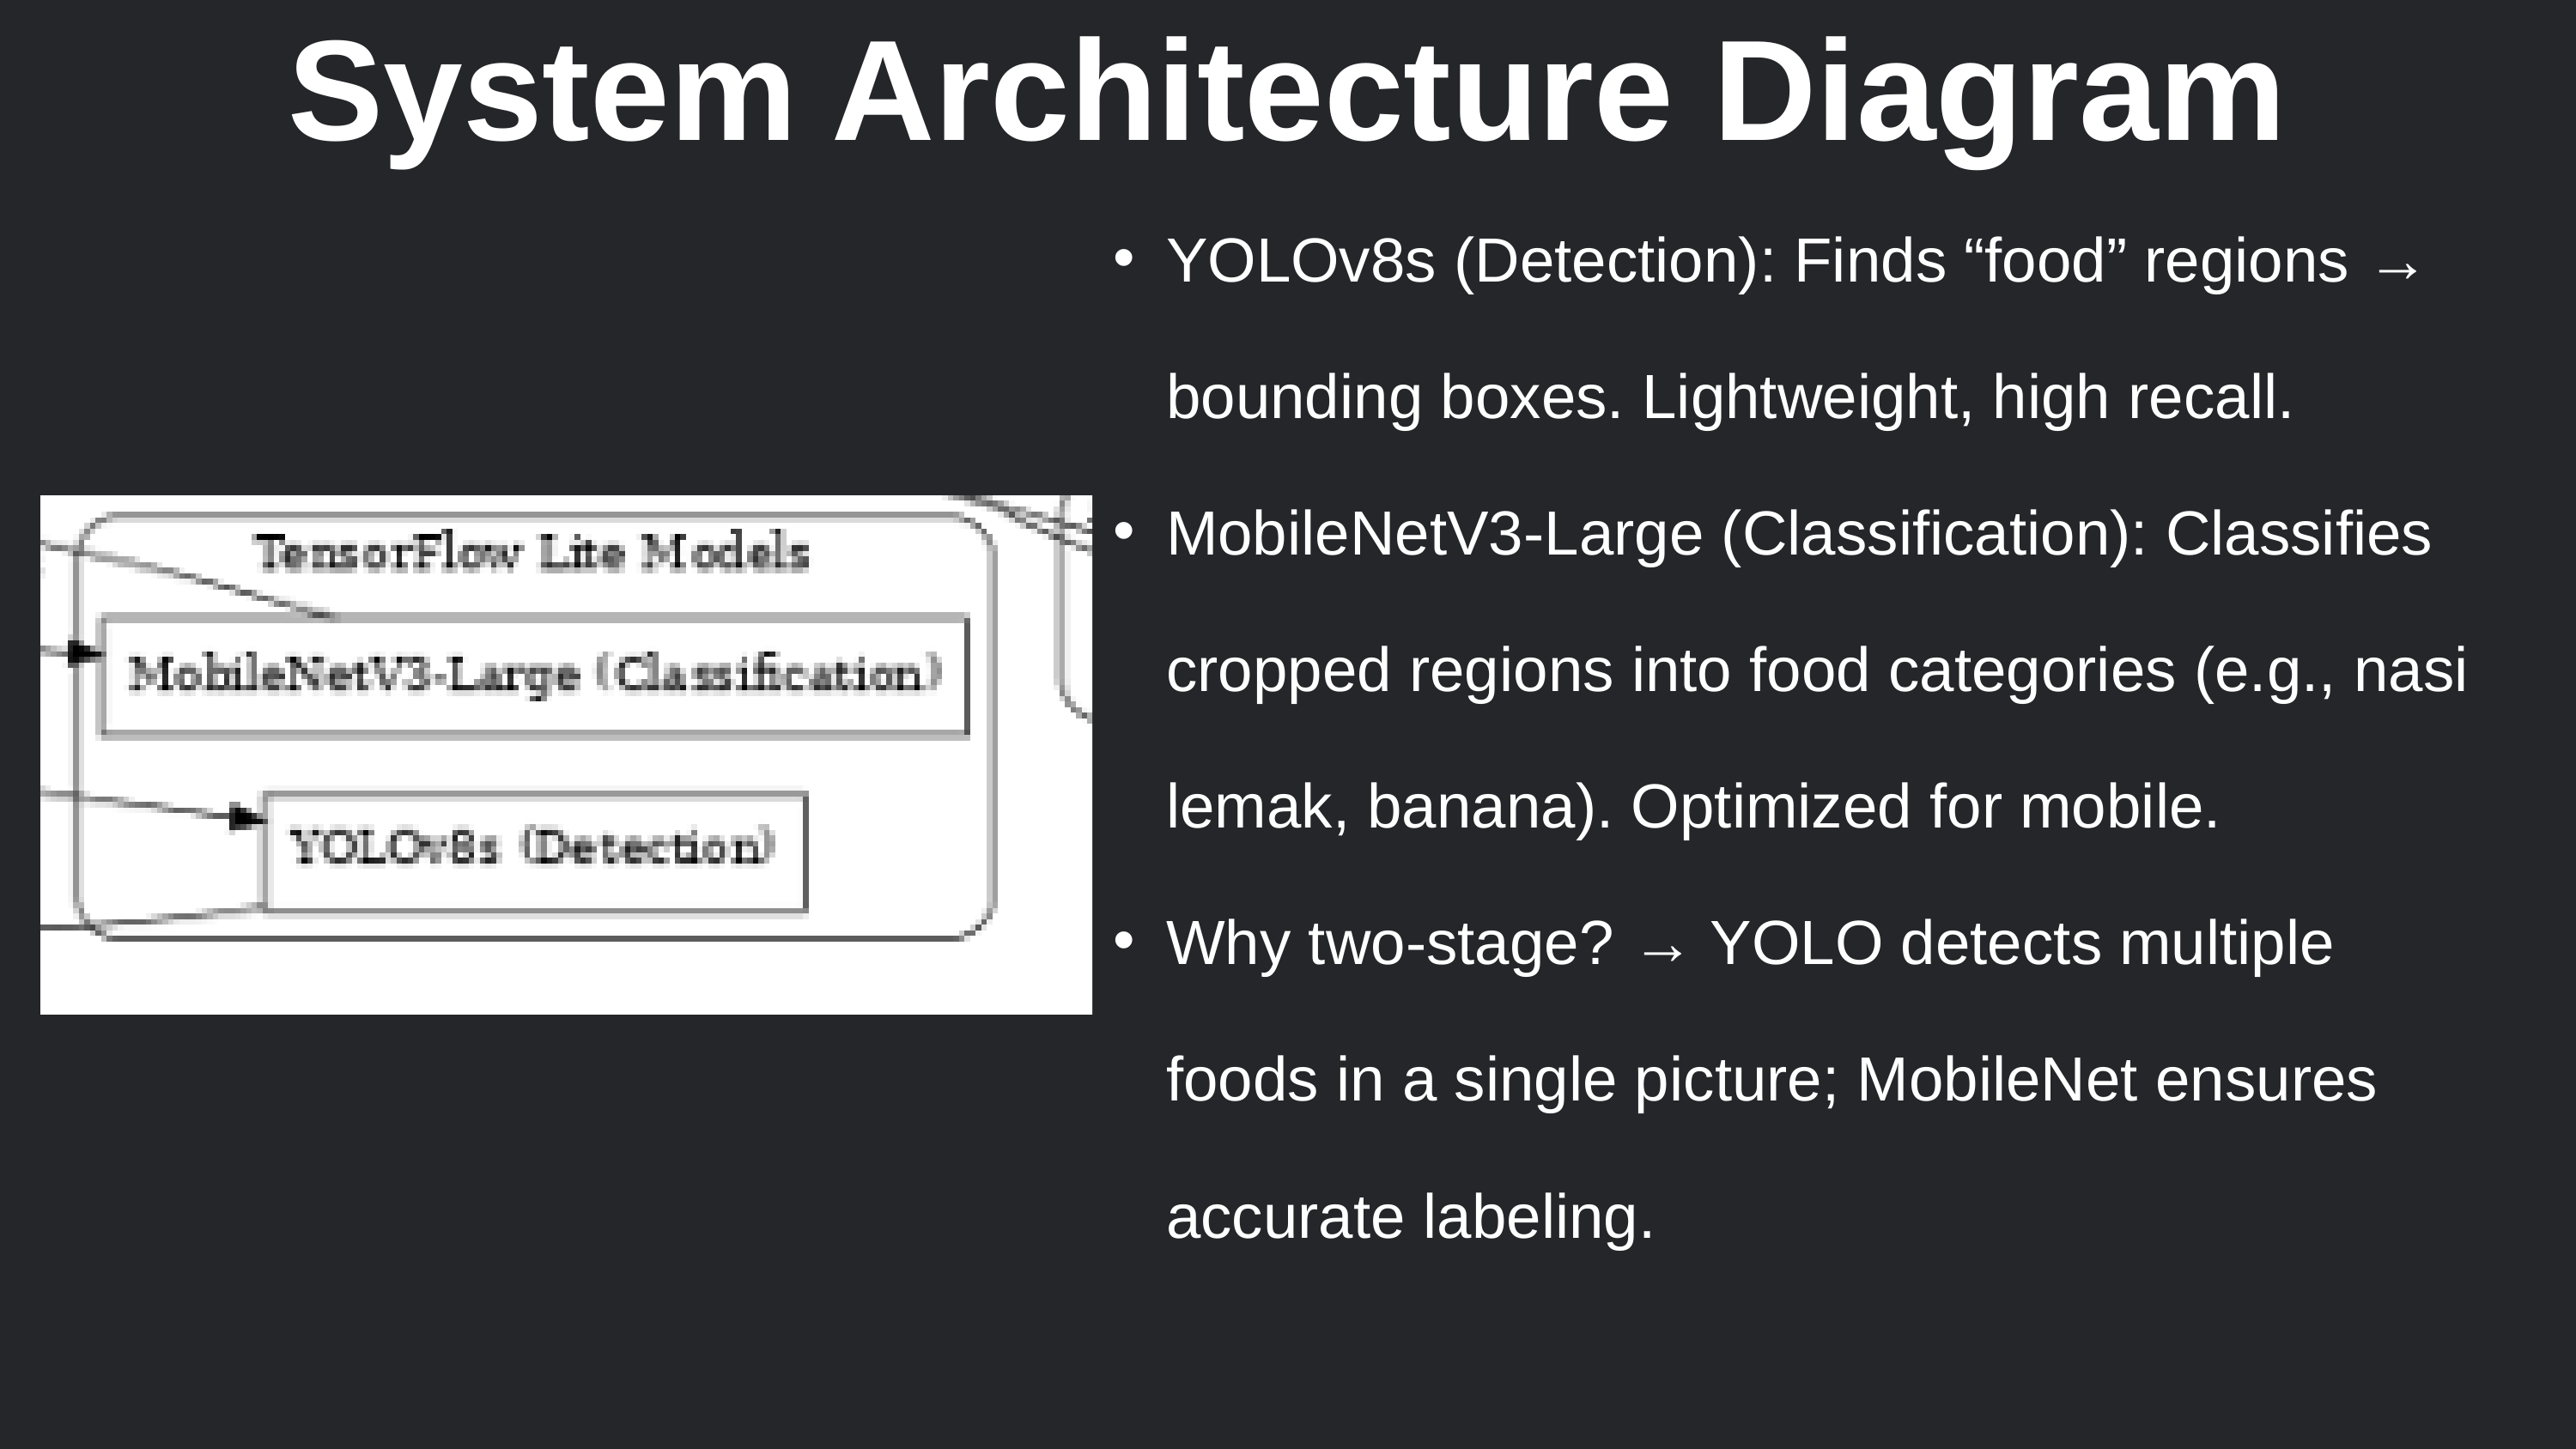

System Architecture Diagram
YOLOv8s (Detection): Finds “food” regions → bounding boxes. Lightweight, high recall.
MobileNetV3-Large (Classification): Classifies cropped regions into food categories (e.g., nasi lemak, banana). Optimized for mobile.
Why two-stage? → YOLO detects multiple foods in a single picture; MobileNet ensures accurate labeling.